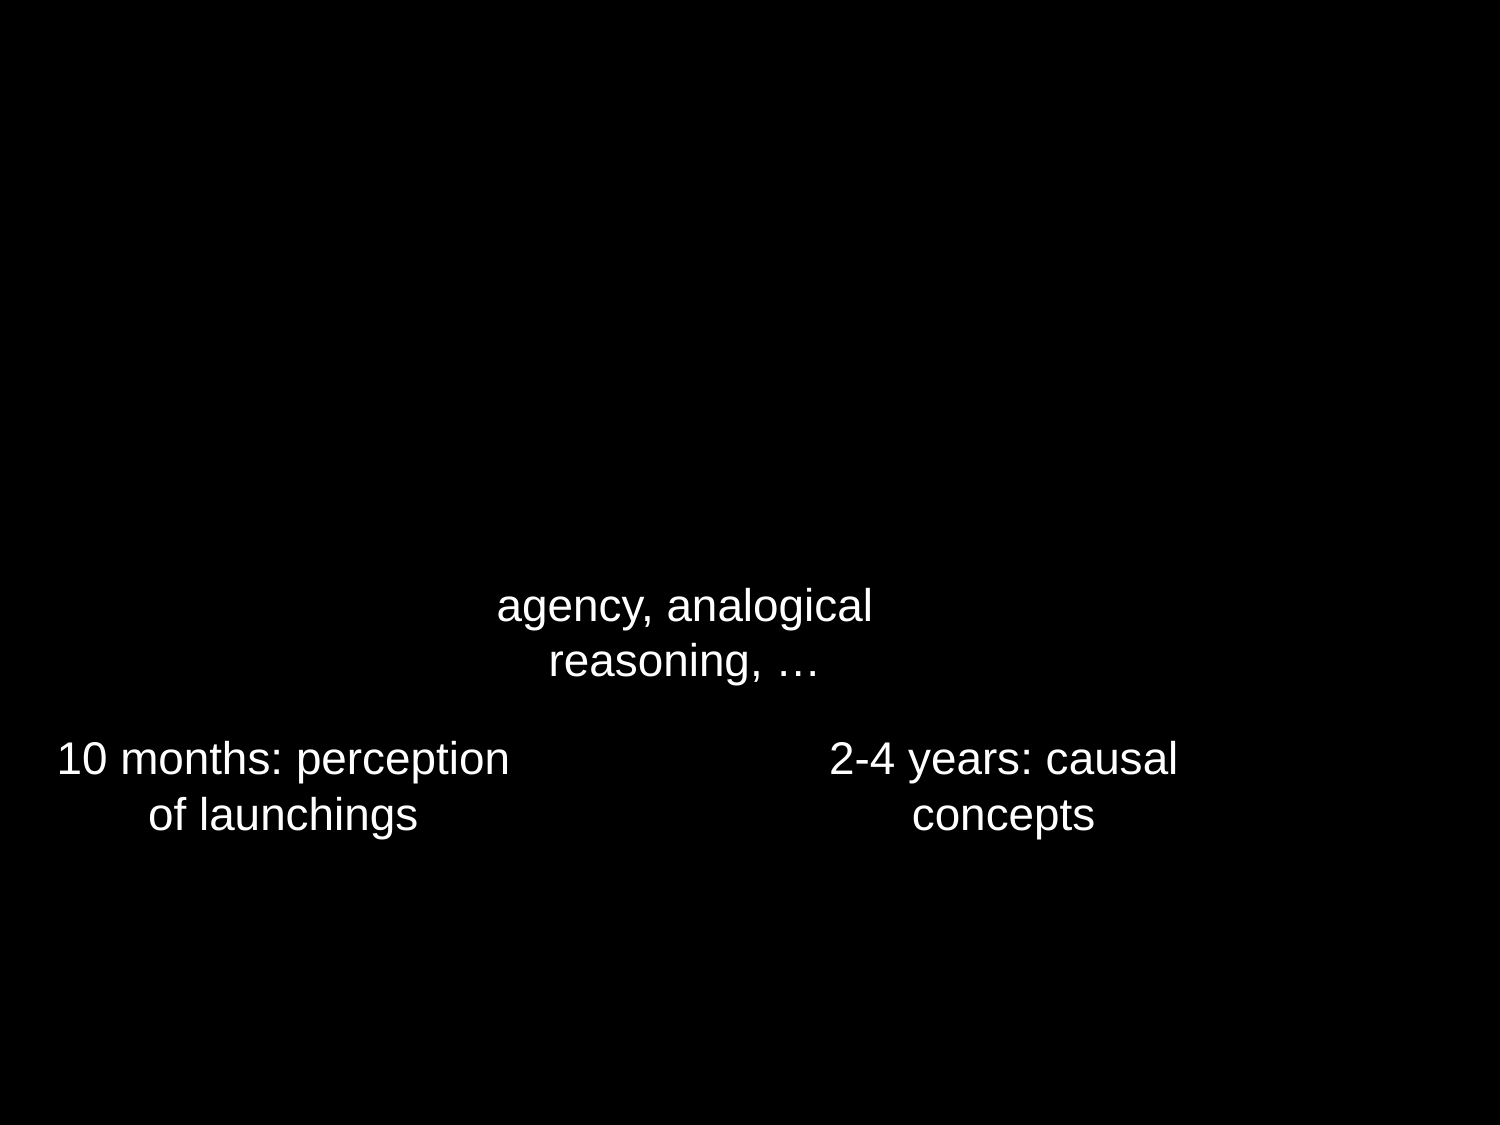

agency, analogical reasoning, …

10 months: perception of launchings
2-4 years: causal concepts